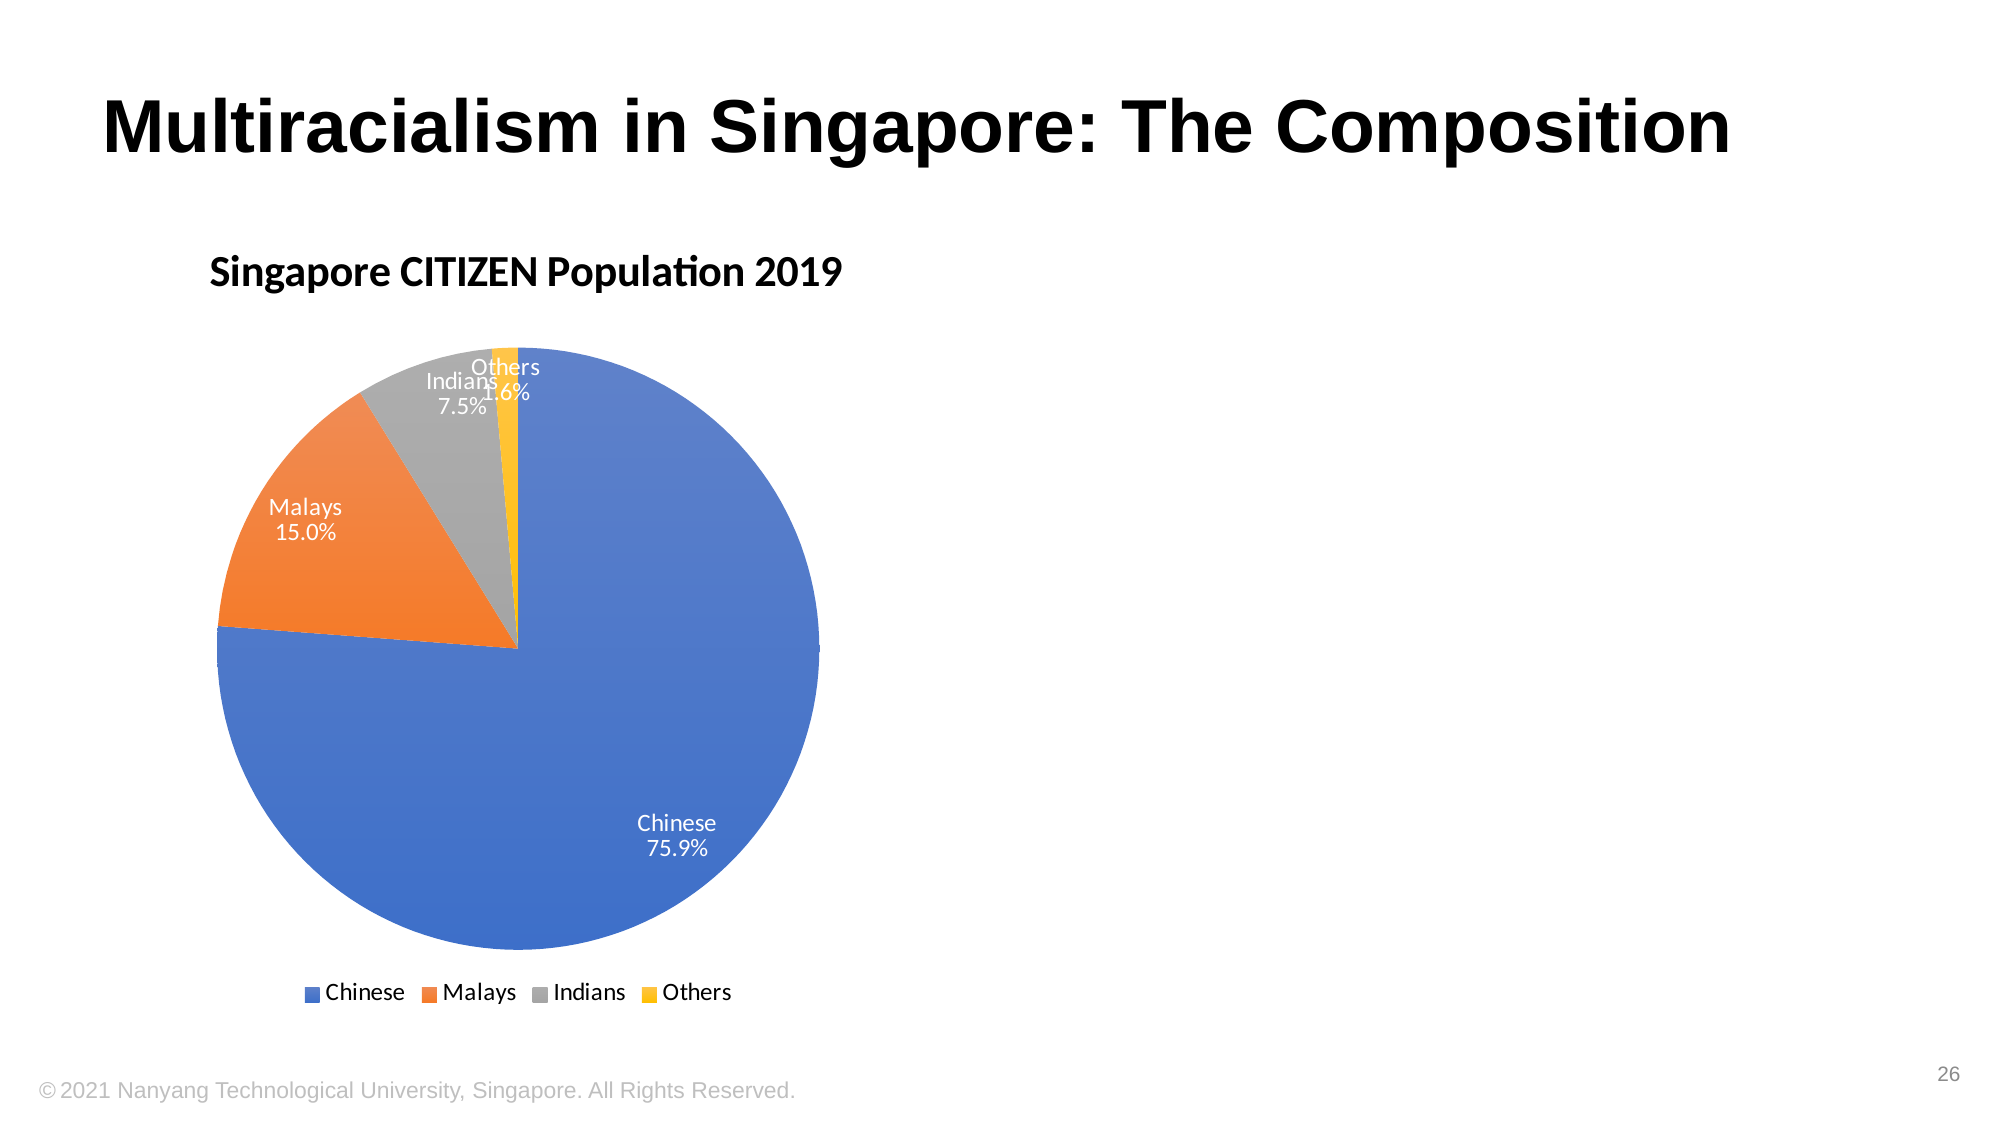

# Multiracialism in Singapore: The Composition

### Chart: Singapore CITIZEN Population 2019

| Category | Resident Population 2019 |
|---|---|
| Chinese | 76.2 |
| Malays | 15.0 |
| Indians | 7.4 |
| Others | 1.4 |
26